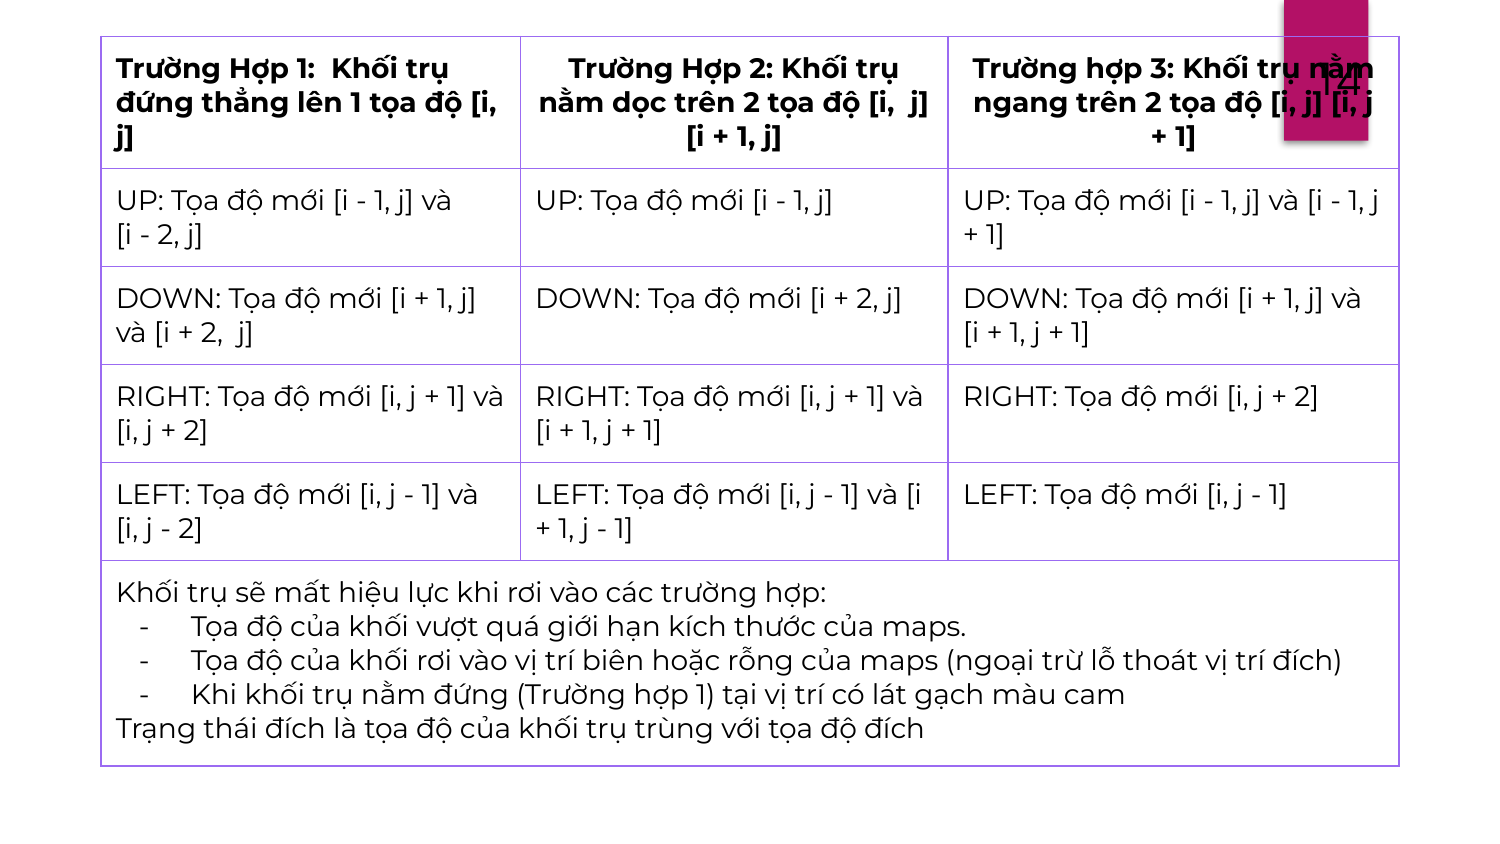

| Trường Hợp 1: Khối trụ đứng thẳng lên 1 tọa độ [i, j] | Trường Hợp 2: Khối trụ nằm dọc trên 2 tọa độ [i, j] [i + 1, j] | Trường hợp 3: Khối trụ nằm ngang trên 2 tọa độ [i, j] [i, j + 1] |
| --- | --- | --- |
| UP: Tọa độ mới [i - 1, j] và [i - 2, j] | UP: Tọa độ mới [i - 1, j] | UP: Tọa độ mới [i - 1, j] và [i - 1, j + 1] |
| DOWN: Tọa độ mới [i + 1, j] và [i + 2, j] | DOWN: Tọa độ mới [i + 2, j] | DOWN: Tọa độ mới [i + 1, j] và [i + 1, j + 1] |
| RIGHT: Tọa độ mới [i, j + 1] và [i, j + 2] | RIGHT: Tọa độ mới [i, j + 1] và [i + 1, j + 1] | RIGHT: Tọa độ mới [i, j + 2] |
| LEFT: Tọa độ mới [i, j - 1] và [i, j - 2] | LEFT: Tọa độ mới [i, j - 1] và [i + 1, j - 1] | LEFT: Tọa độ mới [i, j - 1] |
| Khối trụ sẽ mất hiệu lực khi rơi vào các trường hợp: Tọa độ của khối vượt quá giới hạn kích thước của maps. Tọa độ của khối rơi vào vị trí biên hoặc rỗng của maps (ngoại trừ lỗ thoát vị trí đích) Khi khối trụ nằm đứng (Trường hợp 1) tại vị trí có lát gạch màu cam Trạng thái đích là tọa độ của khối trụ trùng với tọa độ đích |  |  |
|  |  |  |
14